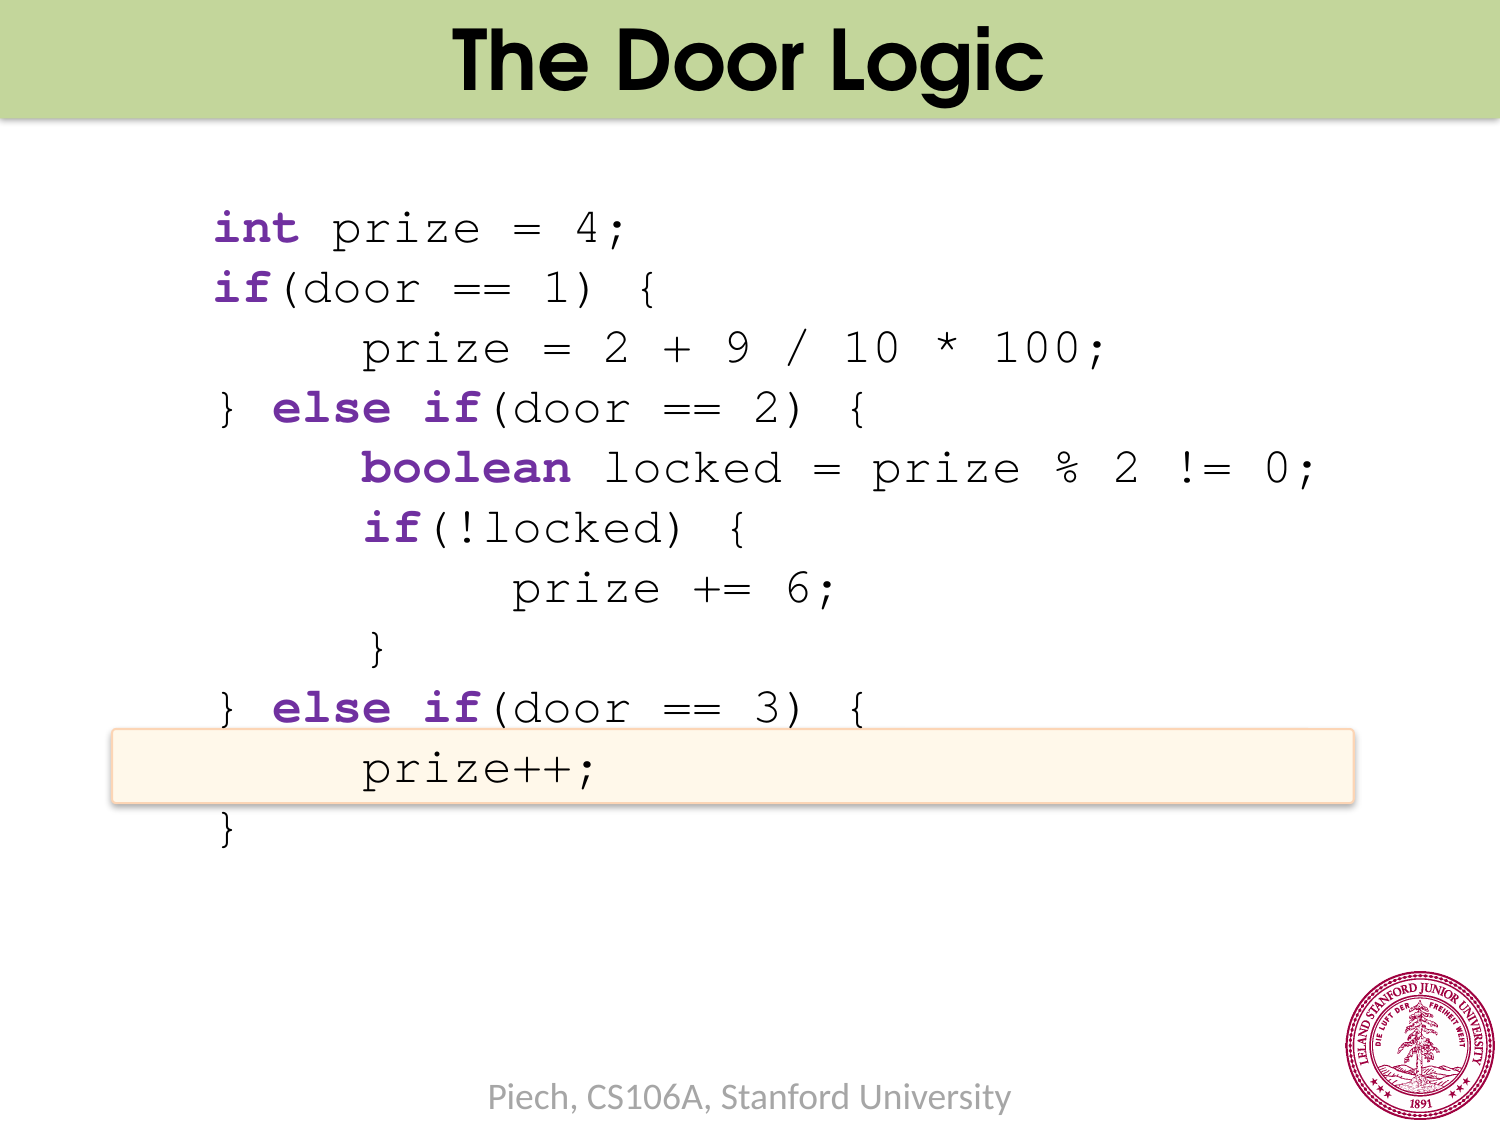

The Door Logic
int prize = 4;
if(door == 1) {
	prize = 2 + 9 / 10 * 100;
} else if(door == 2) {
	boolean locked = prize % 2 != 0;
	if(!locked) {
		prize += 6;
	}
} else if(door == 3) {
	prize++;
}